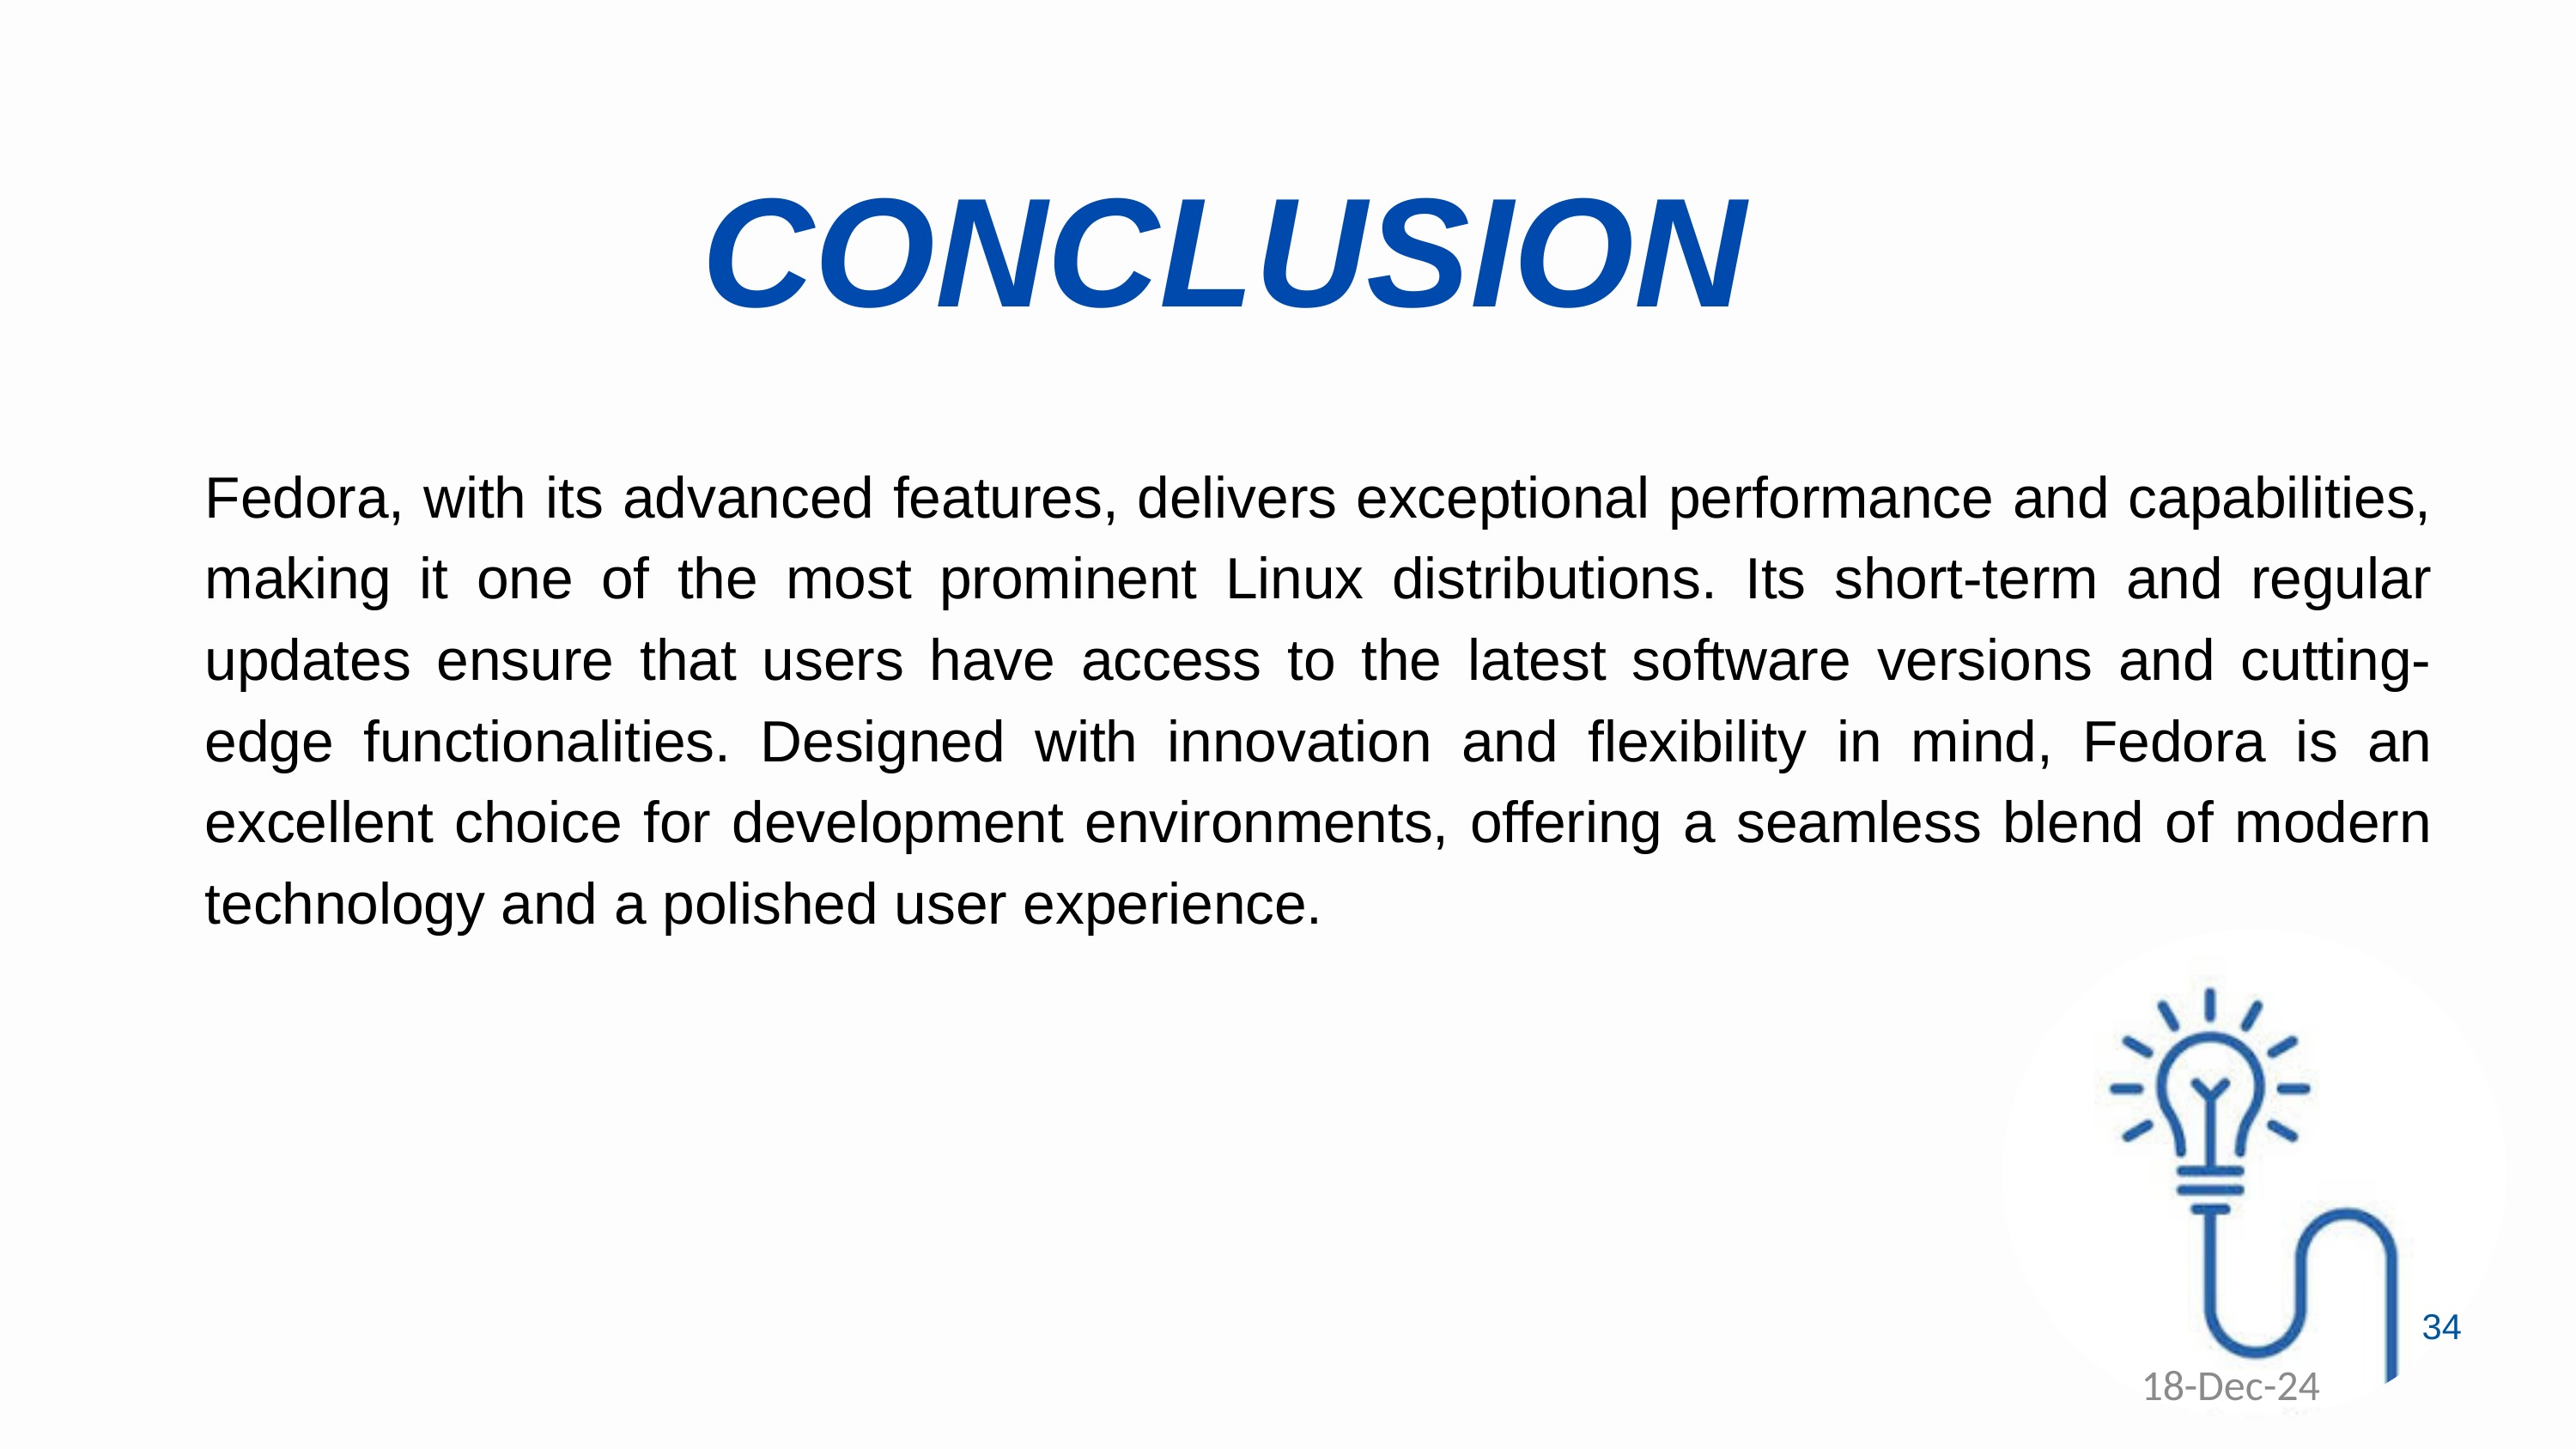

CONCLUSION
Fedora, with its advanced features, delivers exceptional performance and capabilities, making it one of the most prominent Linux distributions. Its short-term and regular updates ensure that users have access to the latest software versions and cutting-edge functionalities. Designed with innovation and flexibility in mind, Fedora is an excellent choice for development environments, offering a seamless blend of modern technology and a polished user experience.

34
18-Dec-24